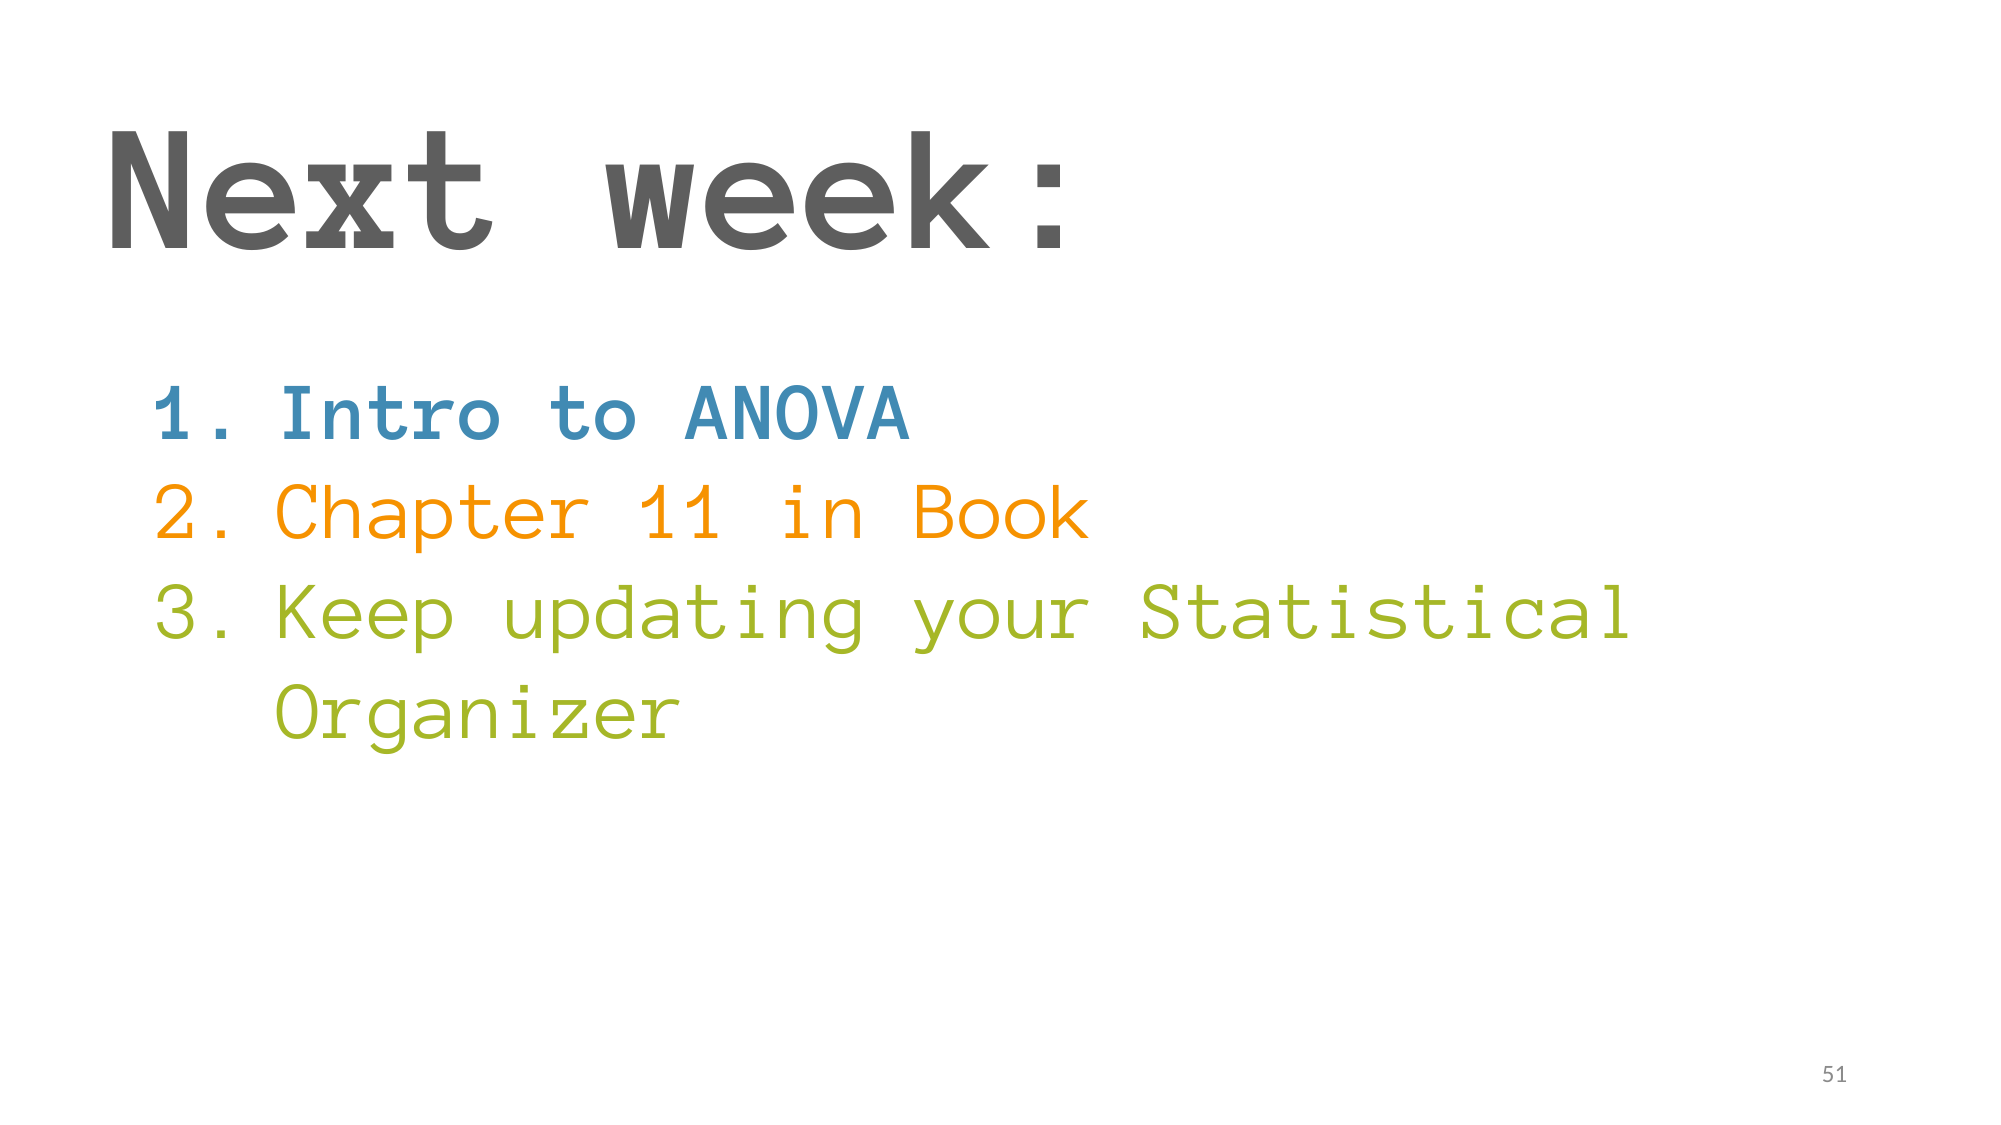

Next week:
Intro to ANOVA
Chapter 11 in Book
Keep updating your Statistical Organizer
51